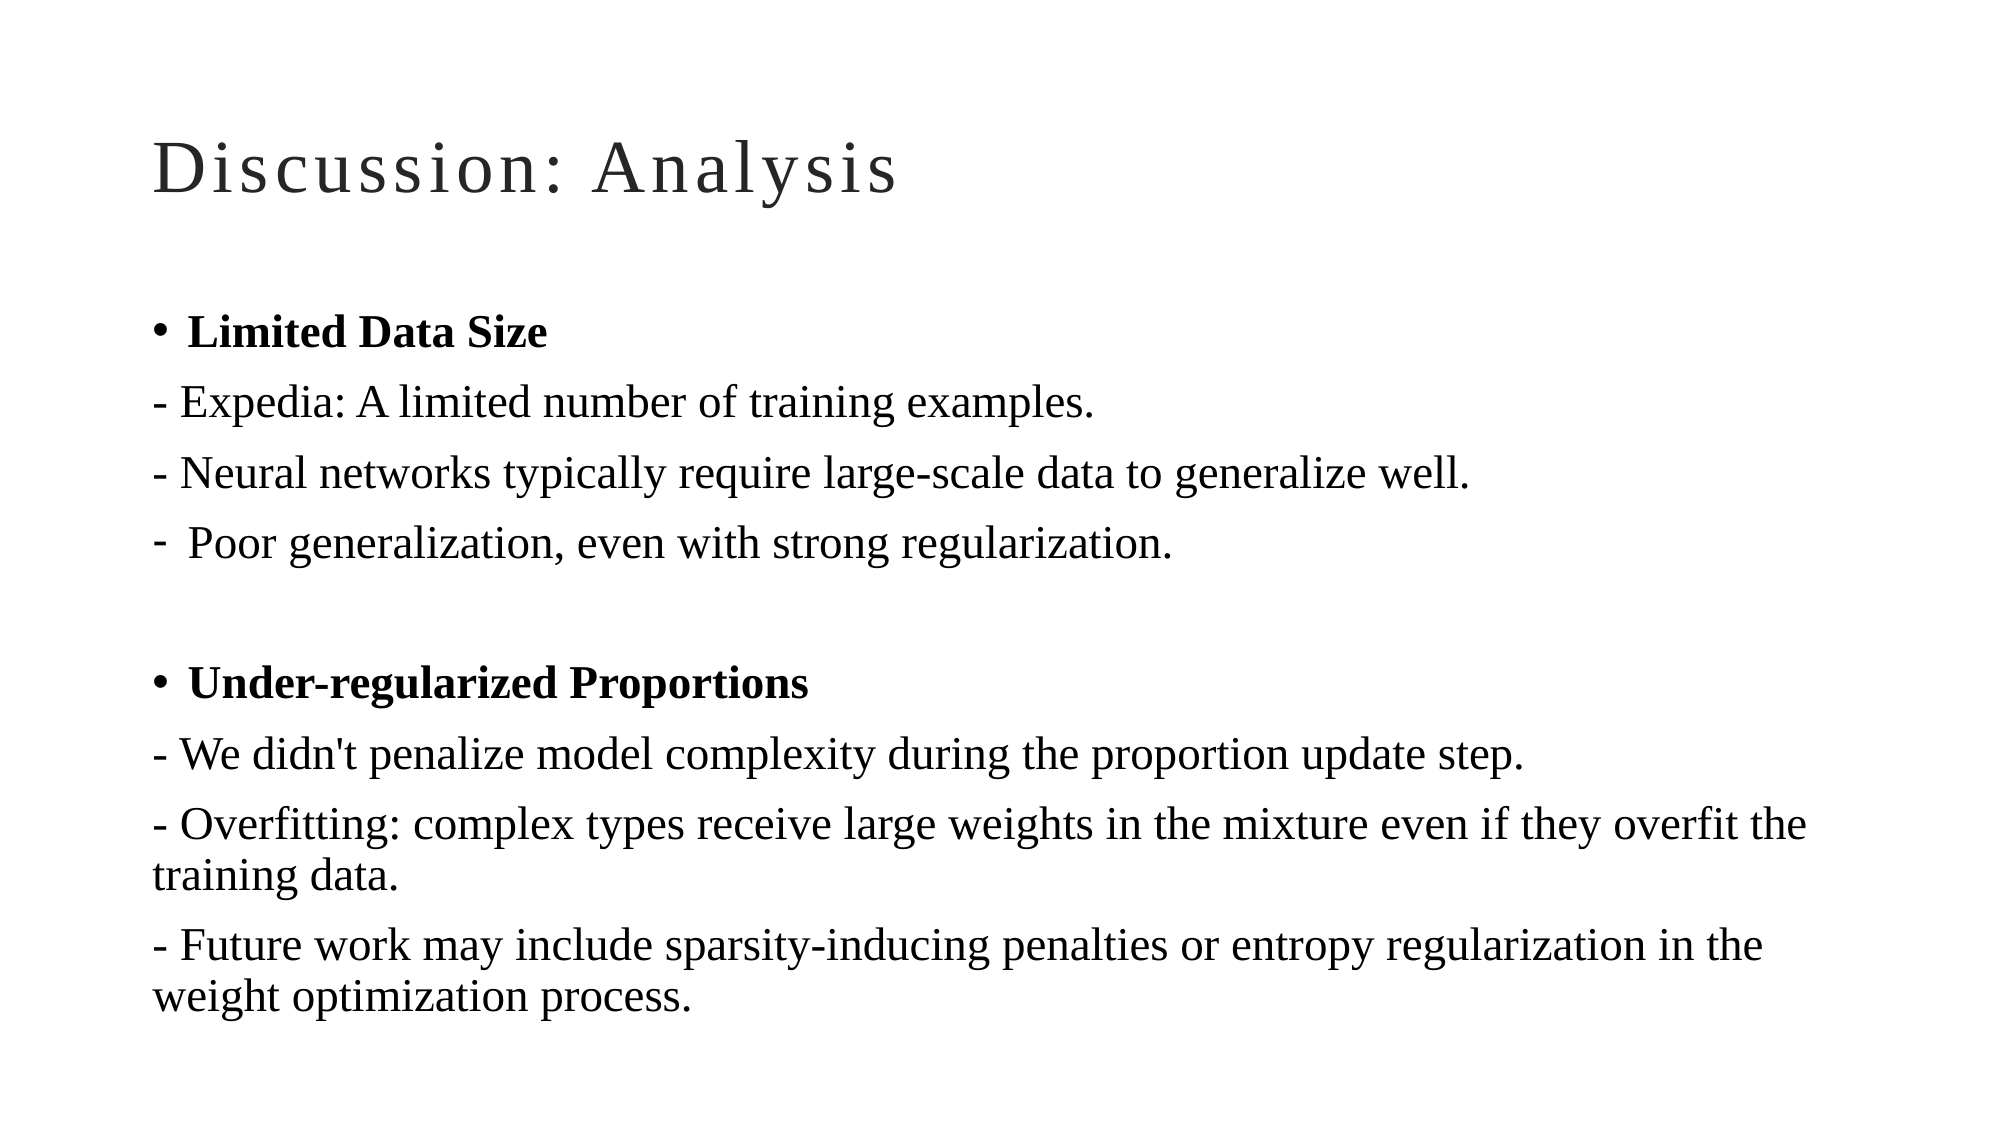

# Discussion: Analysis
Limited Data Size
- Expedia: A limited number of training examples.
- Neural networks typically require large-scale data to generalize well.
Poor generalization, even with strong regularization.

Under-regularized Proportions
- We didn't penalize model complexity during the proportion update step.
- Overfitting: complex types receive large weights in the mixture even if they overfit the training data.
- Future work may include sparsity-inducing penalties or entropy regularization in the weight optimization process.